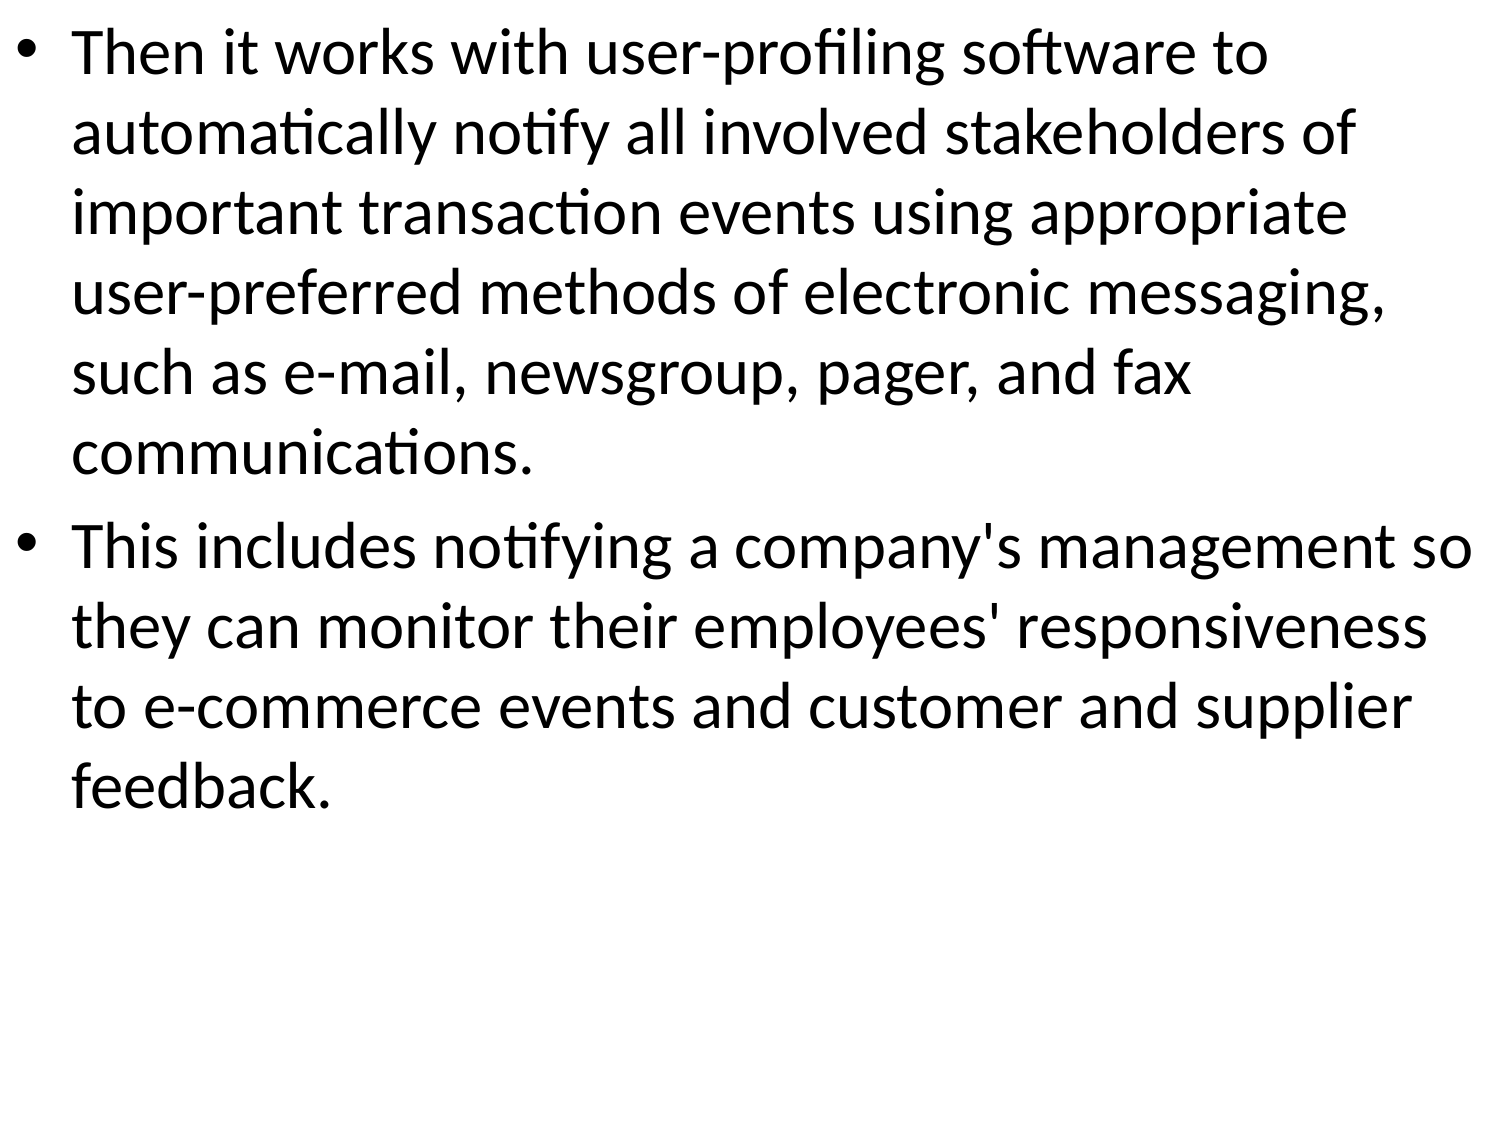

Then it works with user-profiling software to automatically notify all involved stakeholders of important transaction events using appropriate user-preferred methods of electronic messaging, such as e-mail, newsgroup, pager, and fax communications.
This includes notifying a company's management so they can monitor their employees' responsiveness to e-commerce events and customer and supplier feedback.